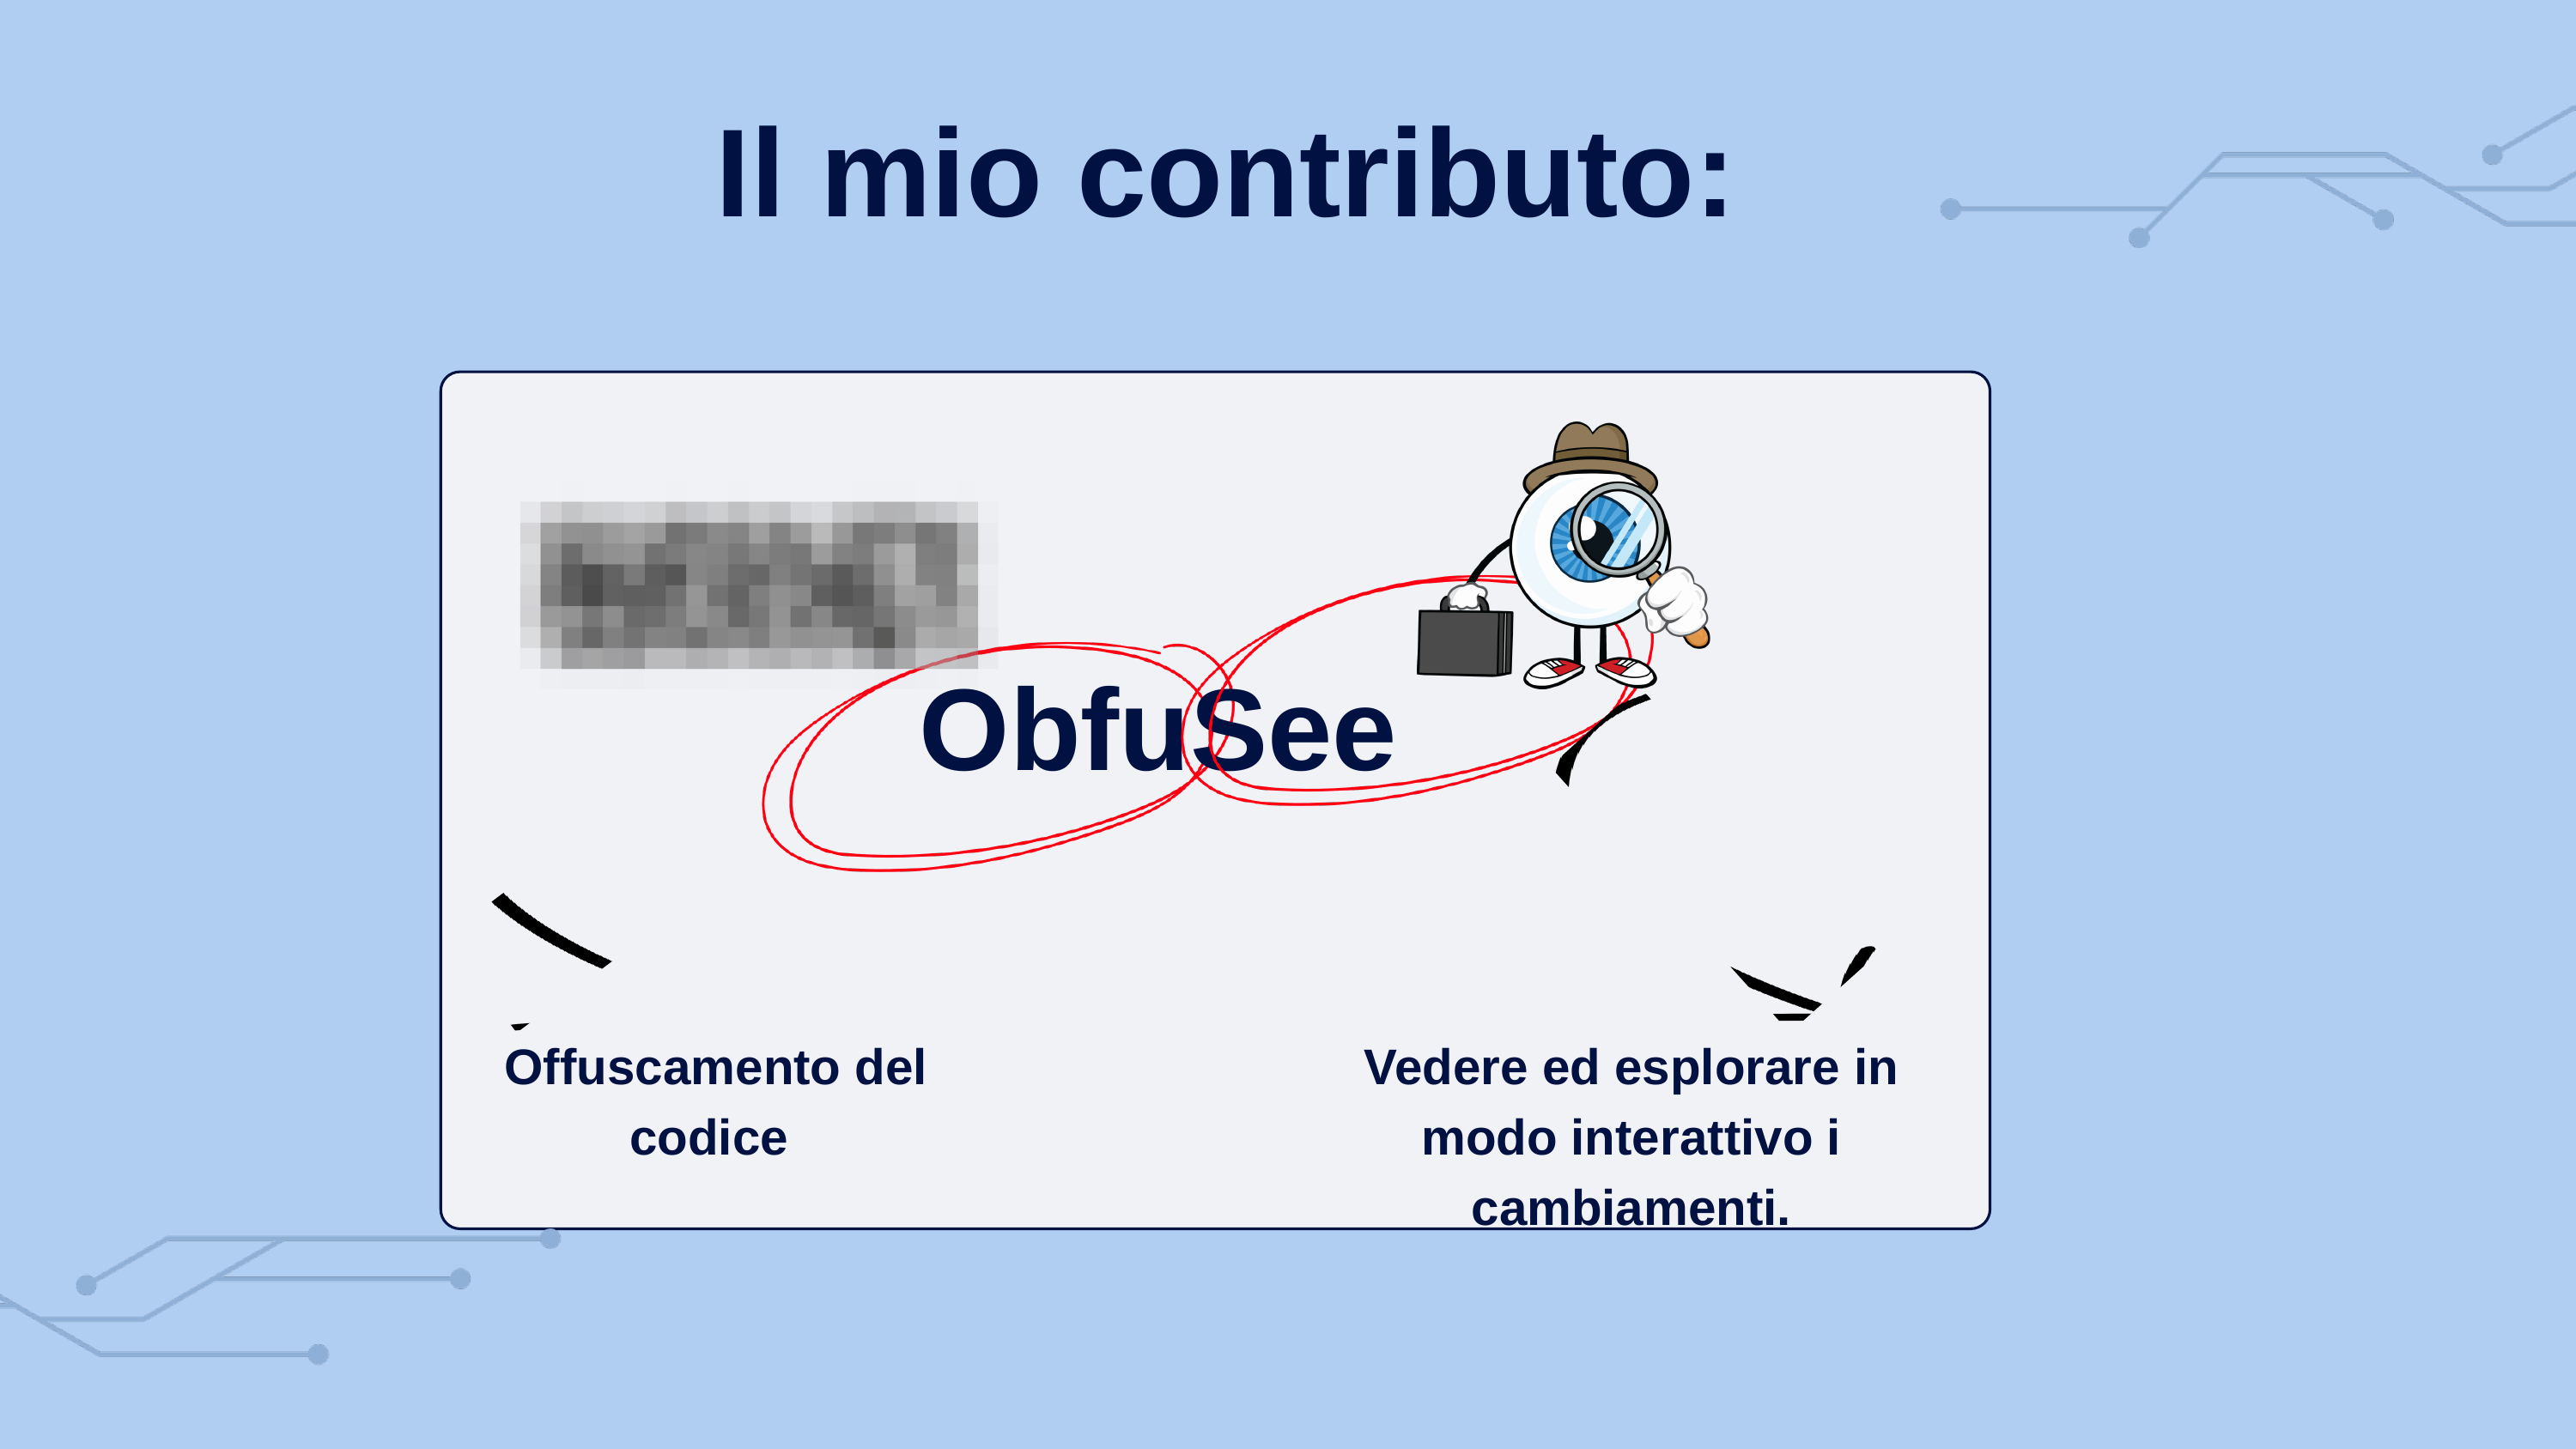

Il mio contributo:

ObfuSee

Offuscamento del codice
Vedere ed esplorare in modo interattivo i cambiamenti.